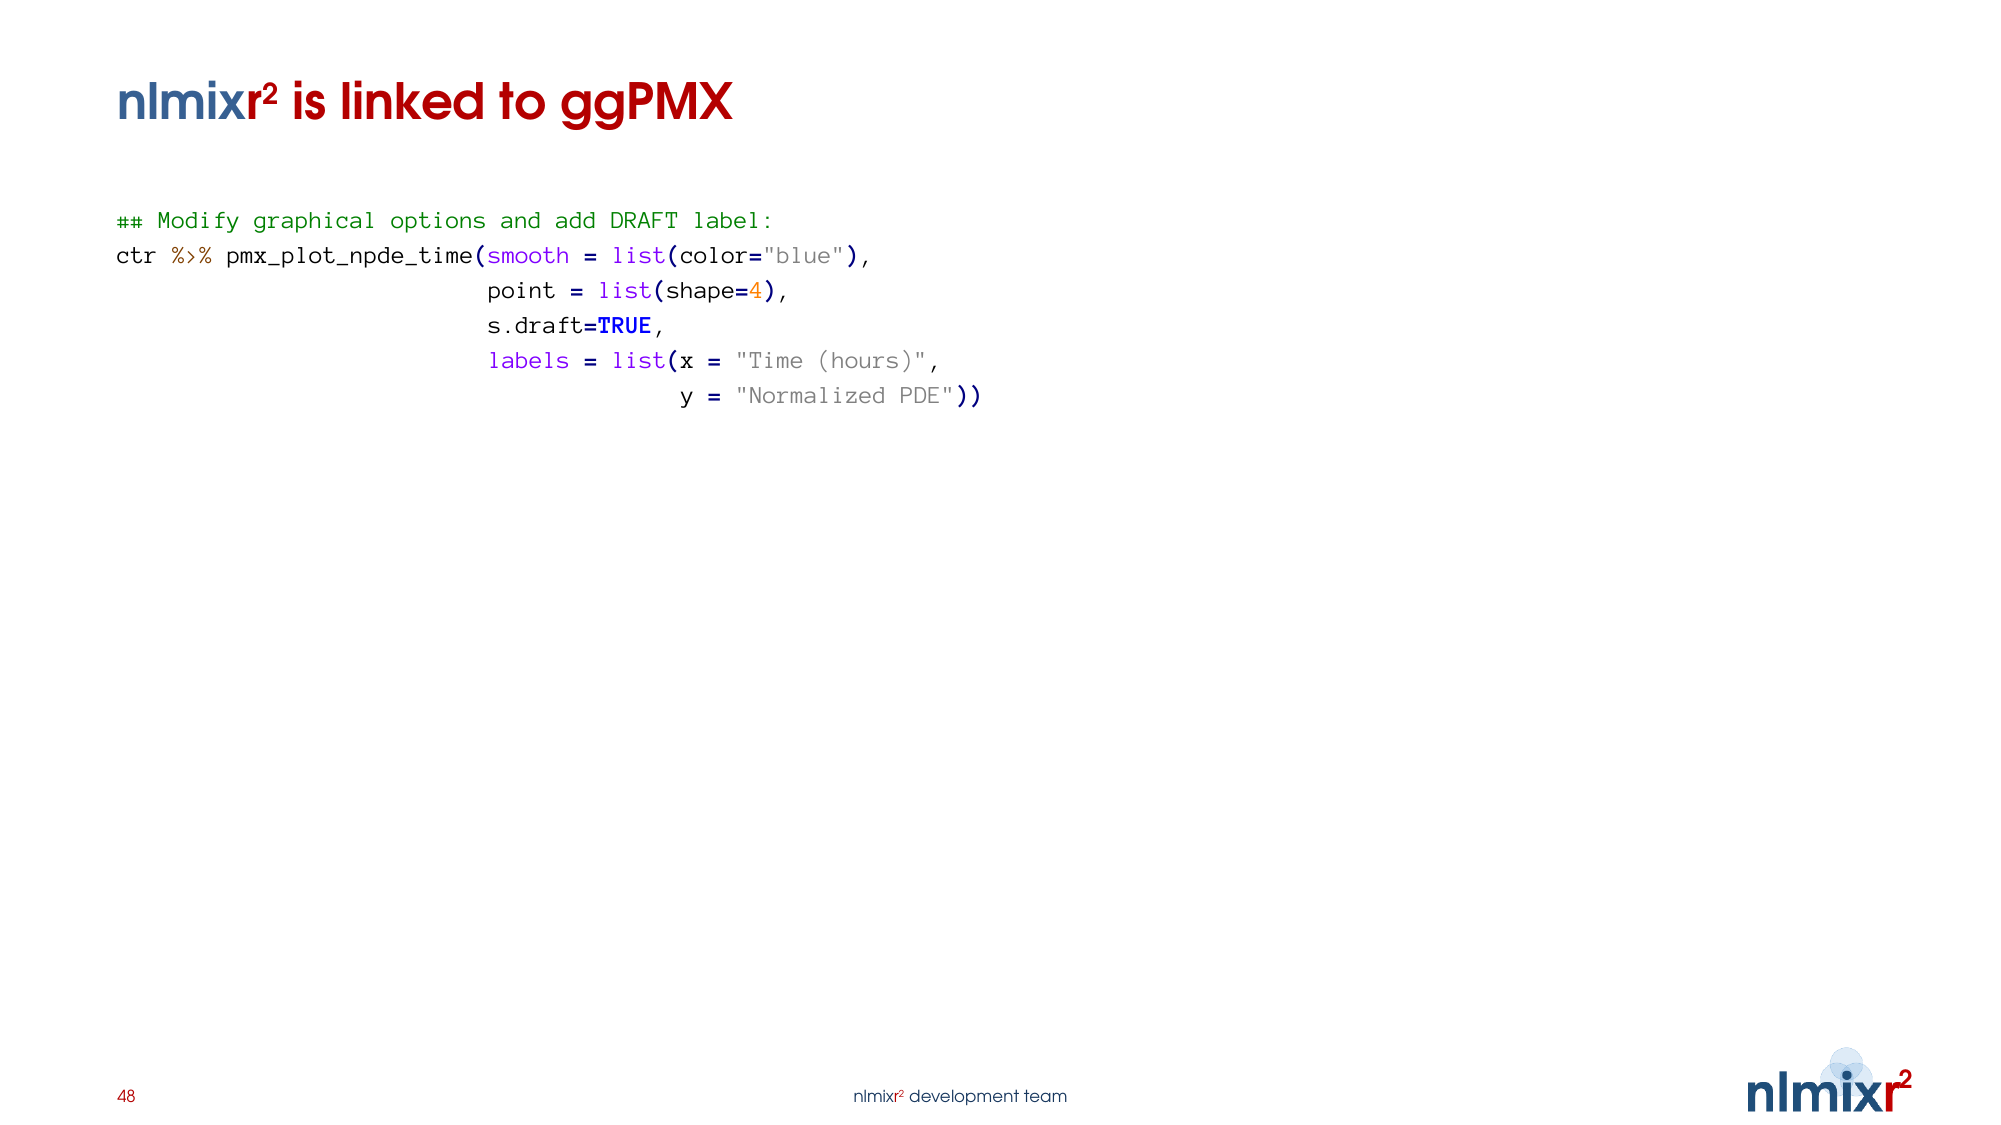

# nlmixr2 is linked to ggPMX
## Modify graphical options and add DRAFT label:
ctr %>% pmx_plot_npde_time(smooth = list(color="blue"),
                           point = list(shape=4),
                           s.draft=TRUE,
                           labels = list(x = "Time (hours)",
                                         y = "Normalized PDE"))

48
nlmixr2 development team